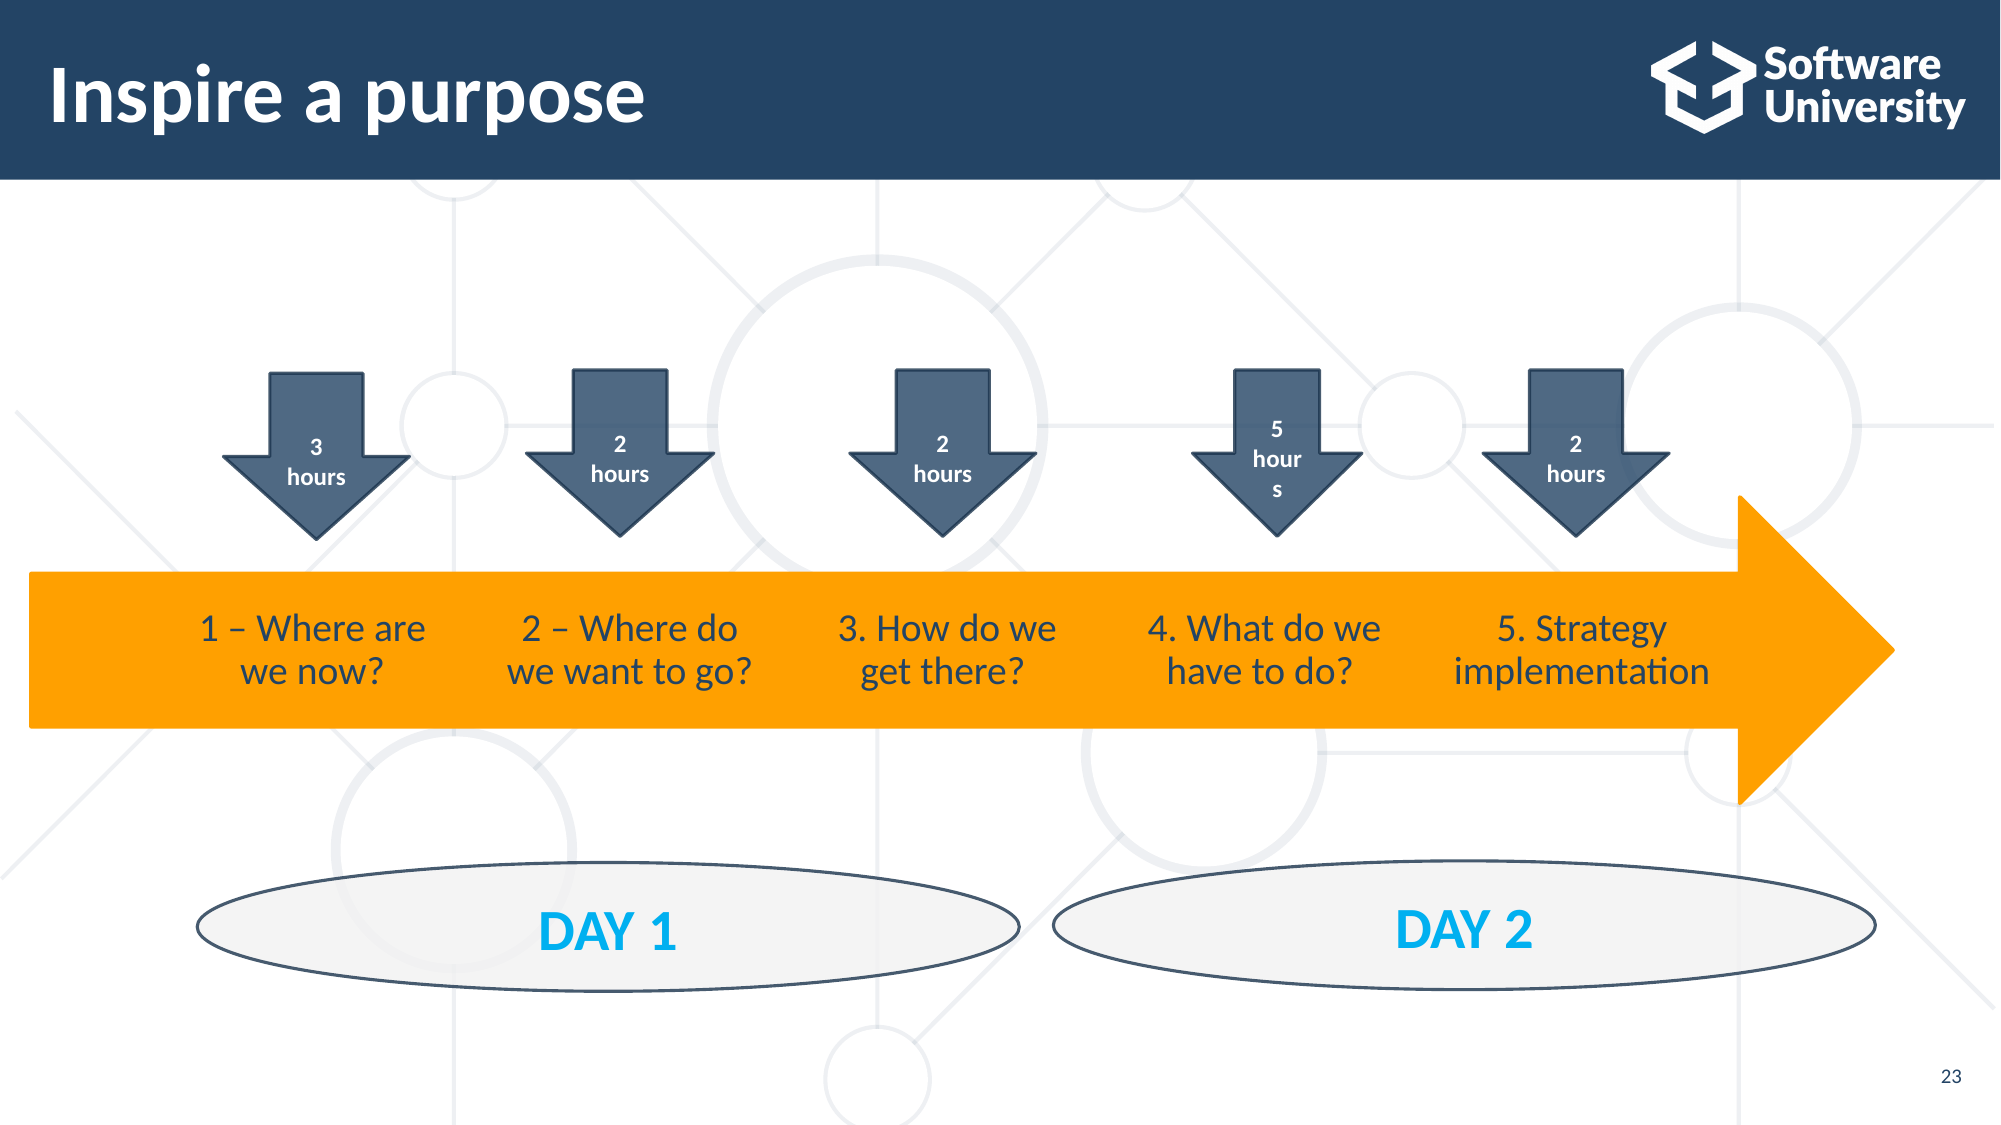

# Inspire a purpose
5. Strategy implementation
4. What do we have to do?
3. How do we get there?
2 – Where do we want to go?
1 – Where are we now?

2 hours

5 hours

2 hours

2 hours

3 hours
DAY 2
DAY 1
23